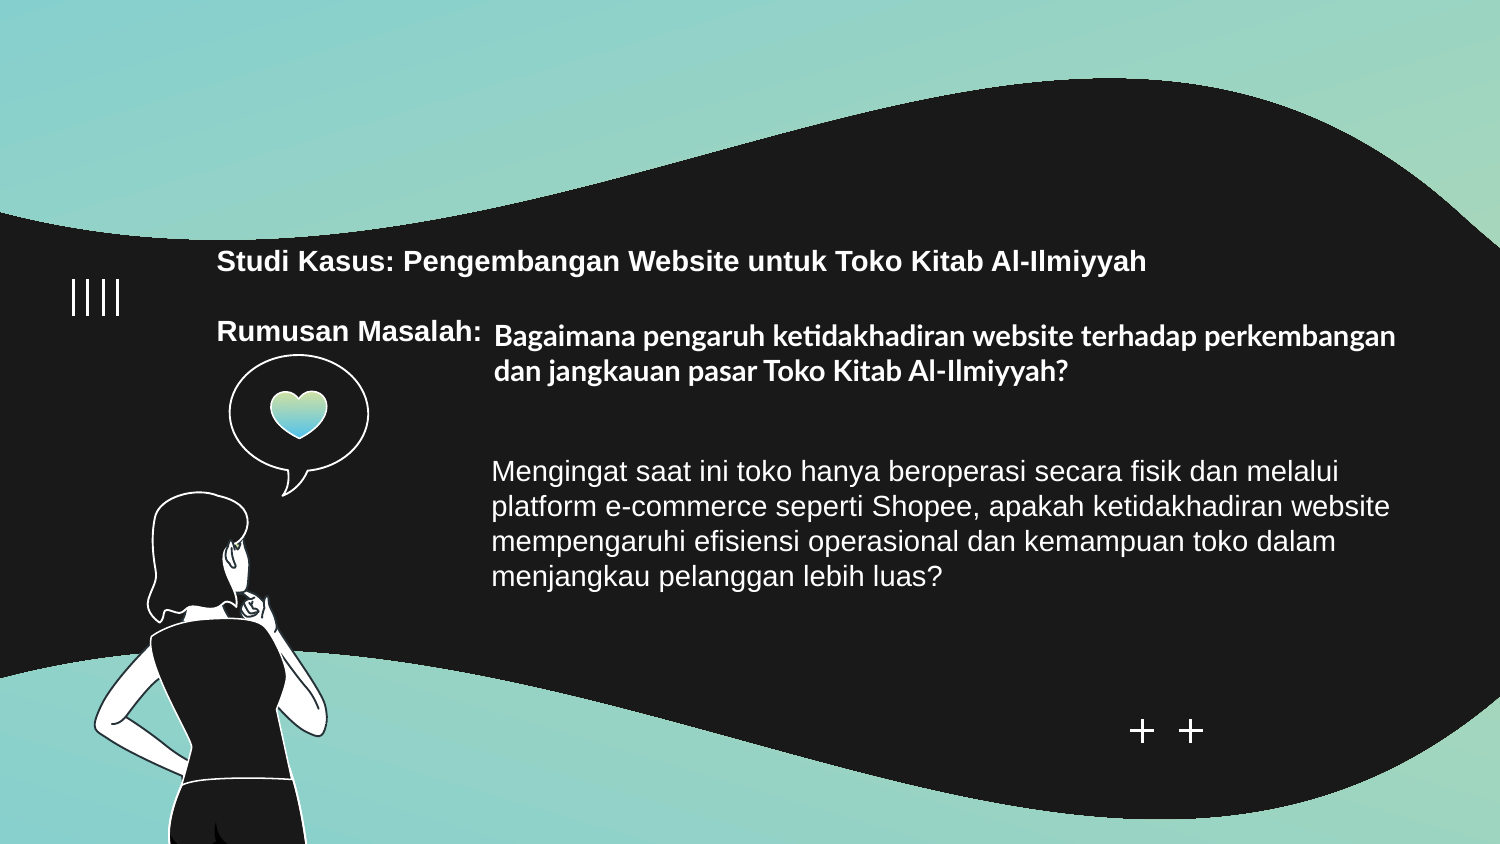

Studi Kasus: Pengembangan Website untuk Toko Kitab Al-Ilmiyyah

Rumusan Masalah:
Bagaimana pengaruh ketidakhadiran website terhadap perkembangan dan jangkauan pasar Toko Kitab Al-Ilmiyyah?

Mengingat saat ini toko hanya beroperasi secara fisik dan melalui platform e-commerce seperti Shopee, apakah ketidakhadiran website mempengaruhi efisiensi operasional dan kemampuan toko dalam menjangkau pelanggan lebih luas?